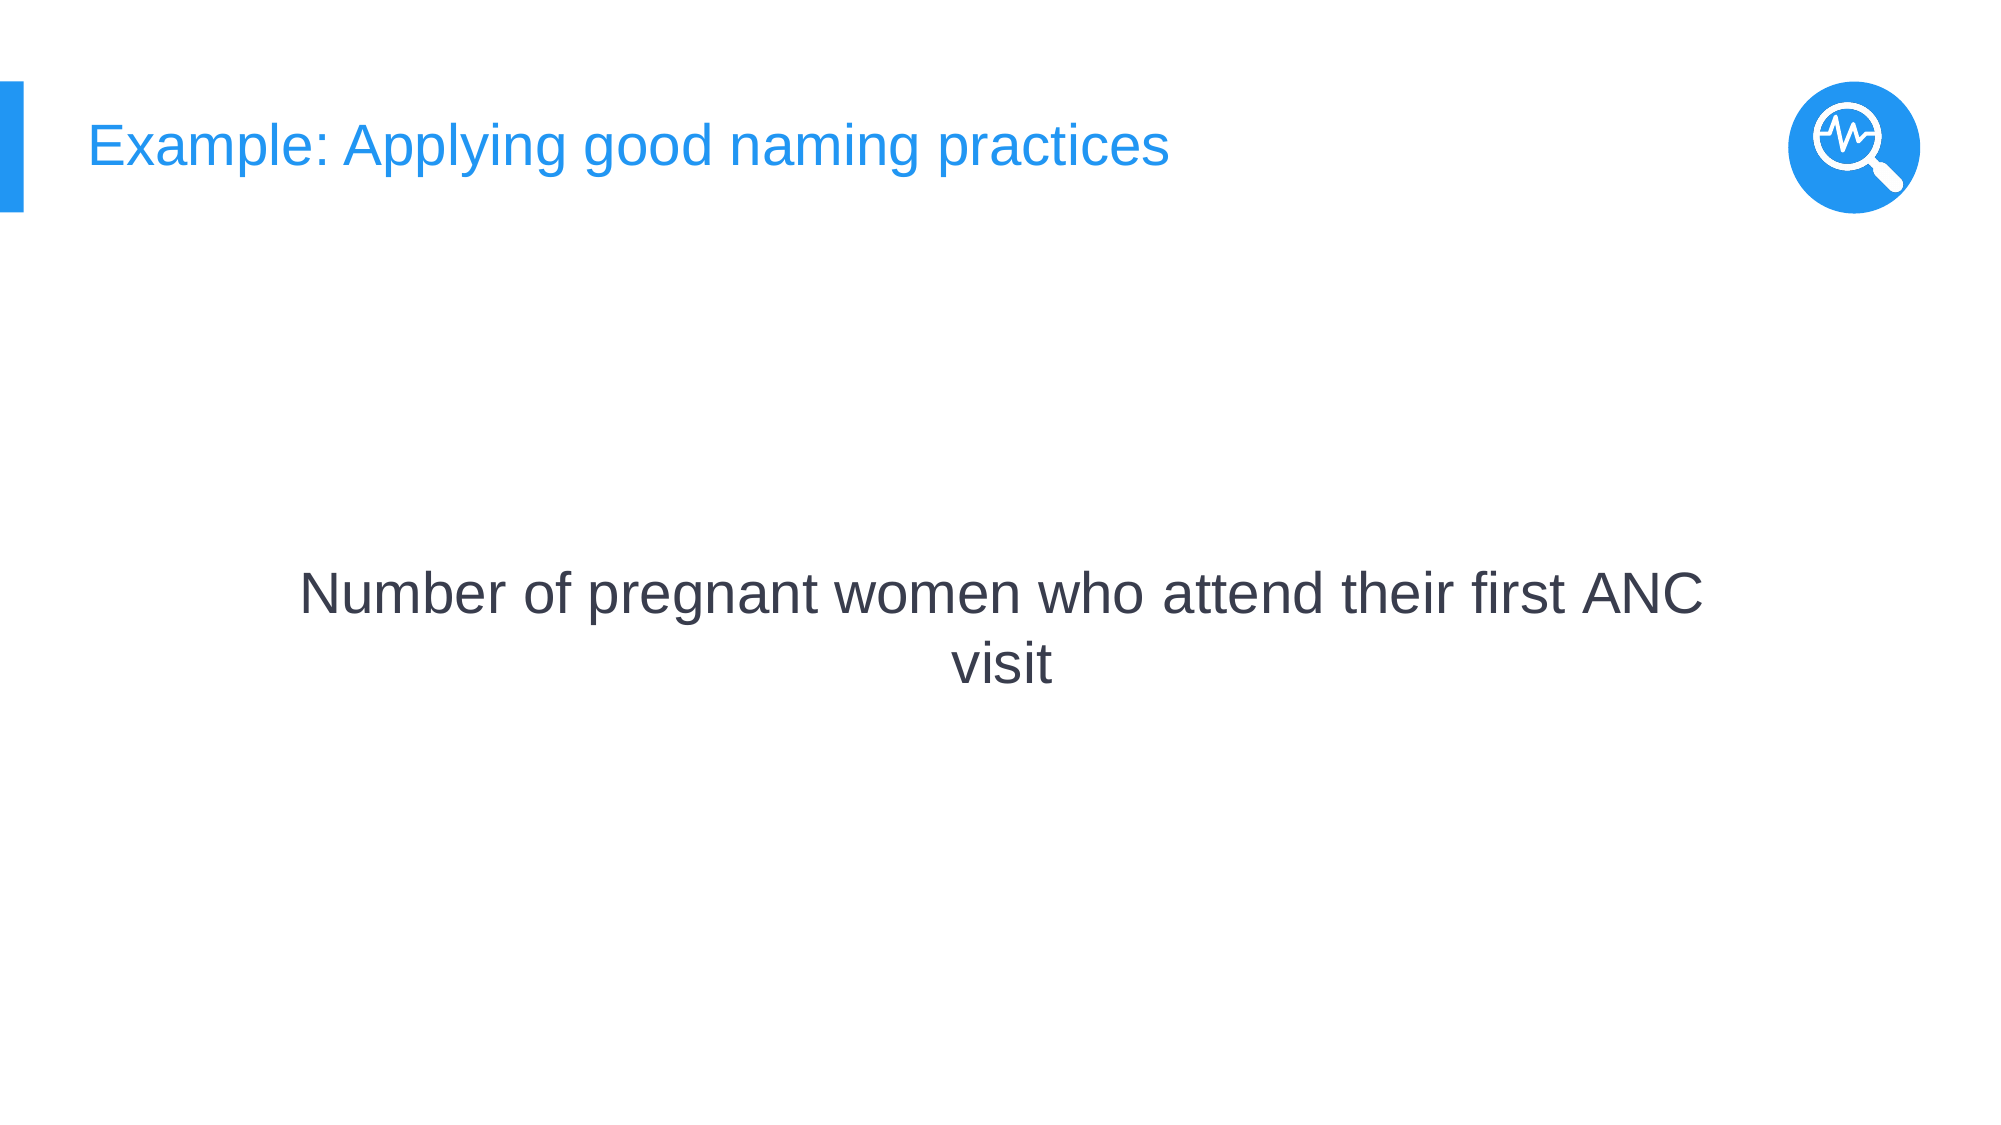

# Example: Applying good naming practices
Number of pregnant women who attend their first ANC visit